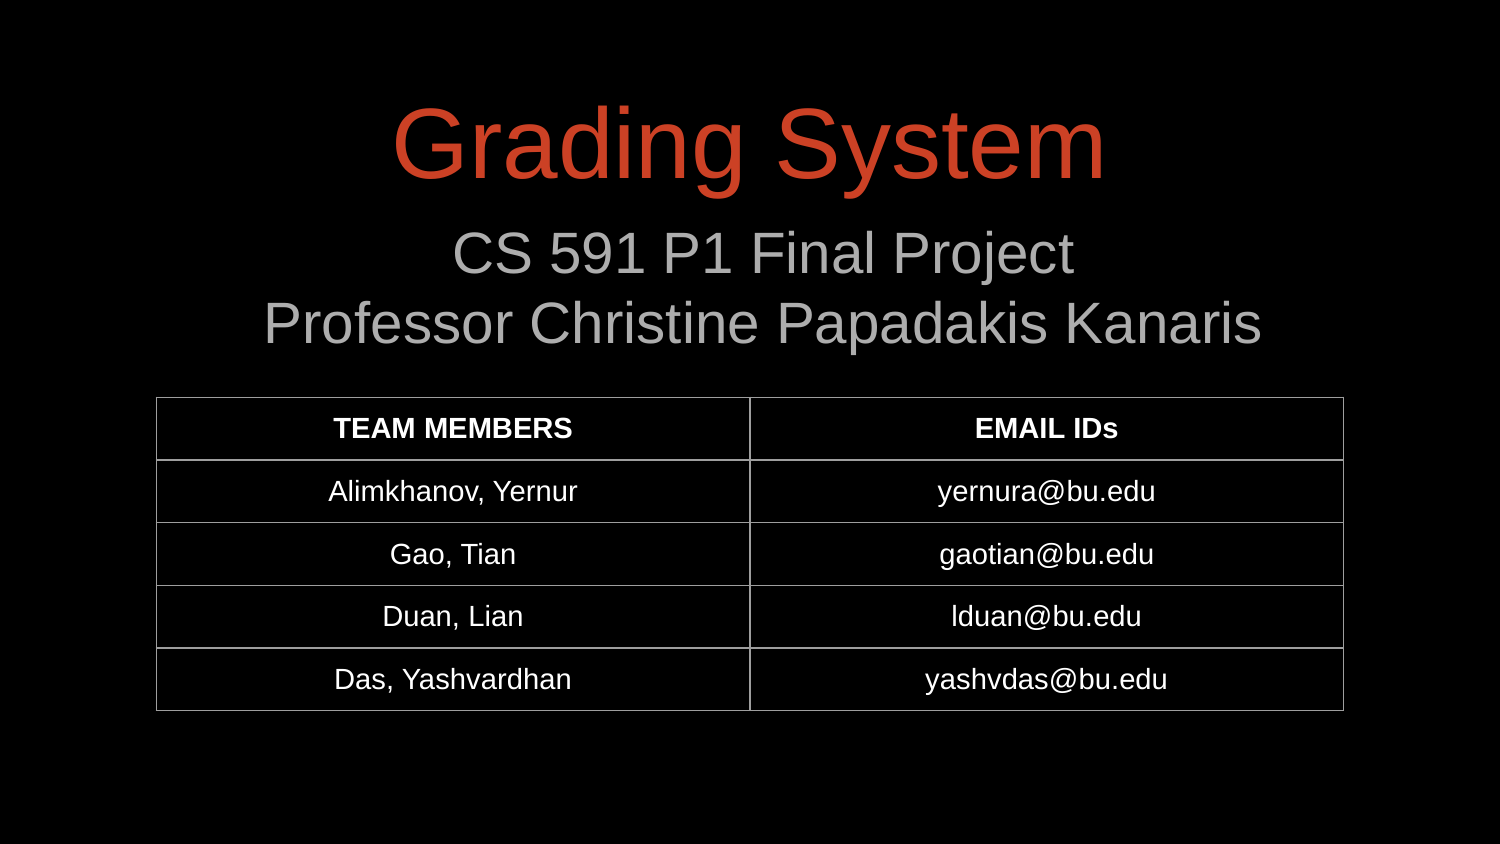

# Grading System
CS 591 P1 Final Project
Professor Christine Papadakis Kanaris
| TEAM MEMBERS | EMAIL IDs |
| --- | --- |
| Alimkhanov, Yernur | yernura@bu.edu |
| Gao, Tian | gaotian@bu.edu |
| Duan, Lian | lduan@bu.edu |
| Das, Yashvardhan | yashvdas@bu.edu |